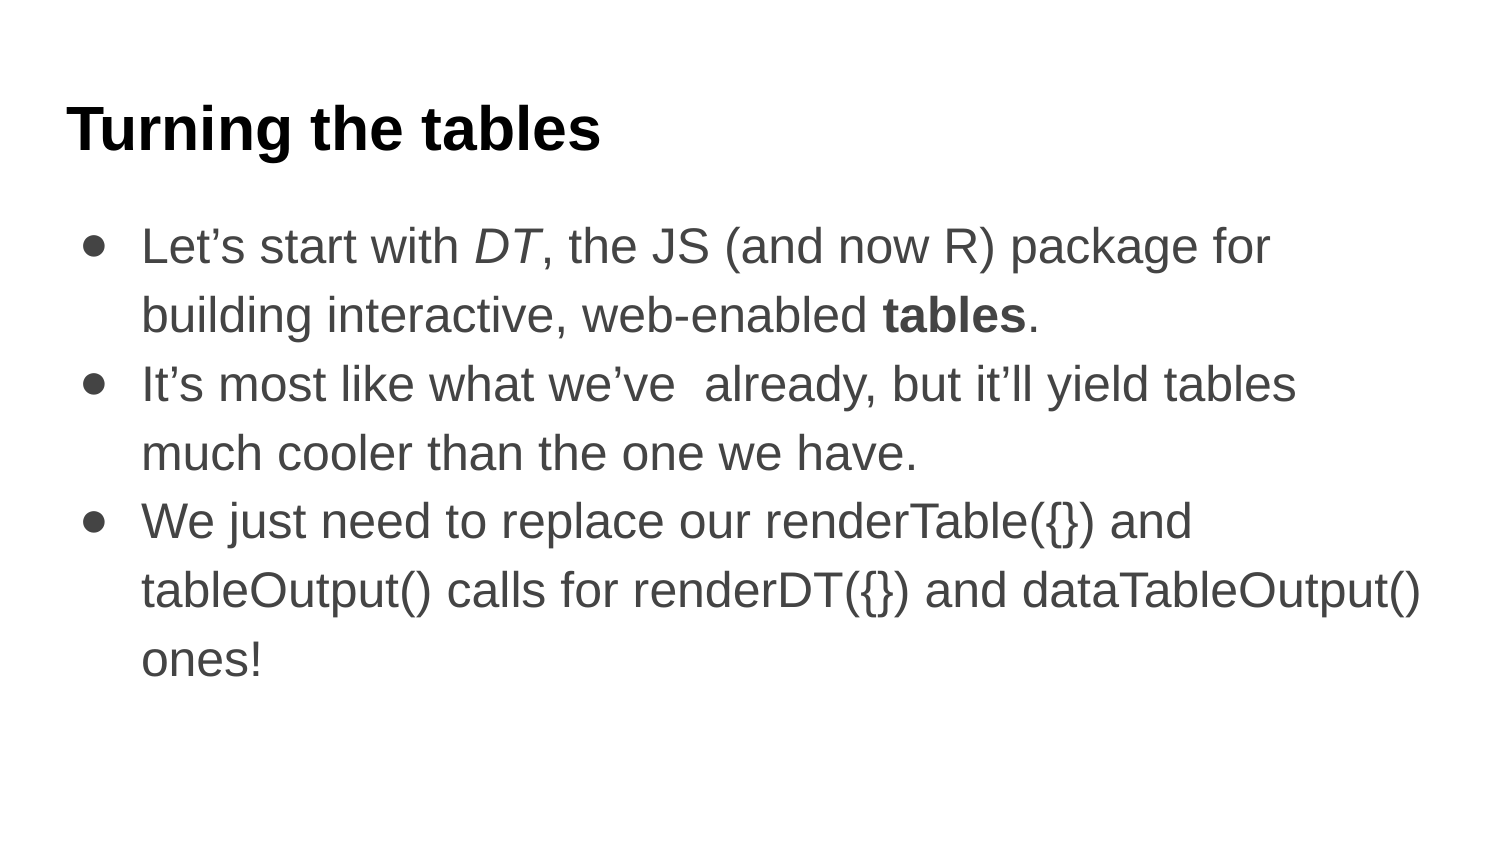

# Turning the tables
Let’s start with DT, the JS (and now R) package for building interactive, web-enabled tables.
It’s most like what we’ve  already, but it’ll yield tables much cooler than the one we have.
We just need to replace our renderTable({}) and tableOutput() calls for renderDT({}) and dataTableOutput() ones!